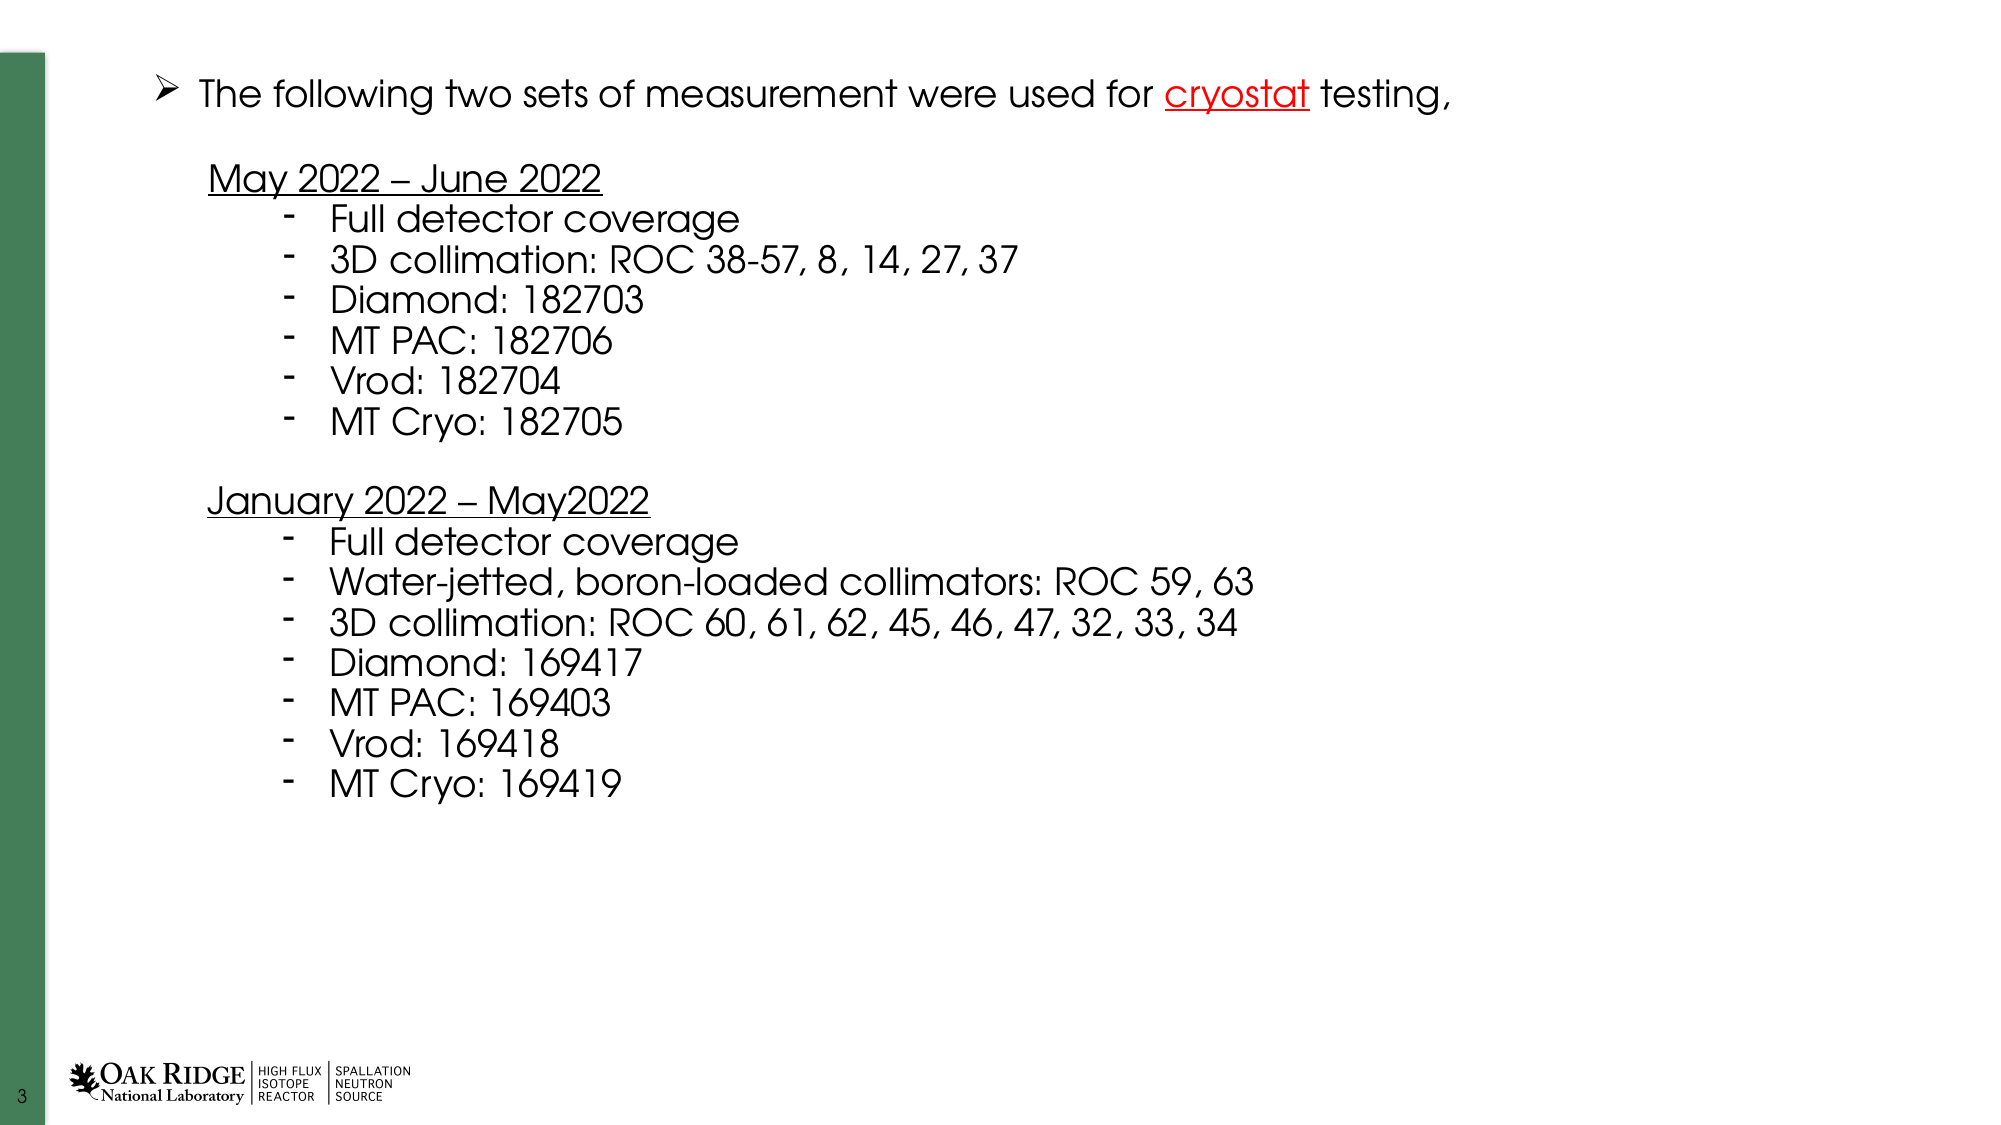

The following two sets of measurement were used for cryostat testing,
May 2022 – June 2022
Full detector coverage
3D collimation: ROC 38-57, 8, 14, 27, 37
Diamond: 182703
MT PAC: 182706
Vrod: 182704
MT Cryo: 182705
January 2022 – May2022
Full detector coverage
Water-jetted, boron-loaded collimators: ROC 59, 63
3D collimation: ROC 60, 61, 62, 45, 46, 47, 32, 33, 34
Diamond: 169417
MT PAC: 169403
Vrod: 169418
MT Cryo: 169419